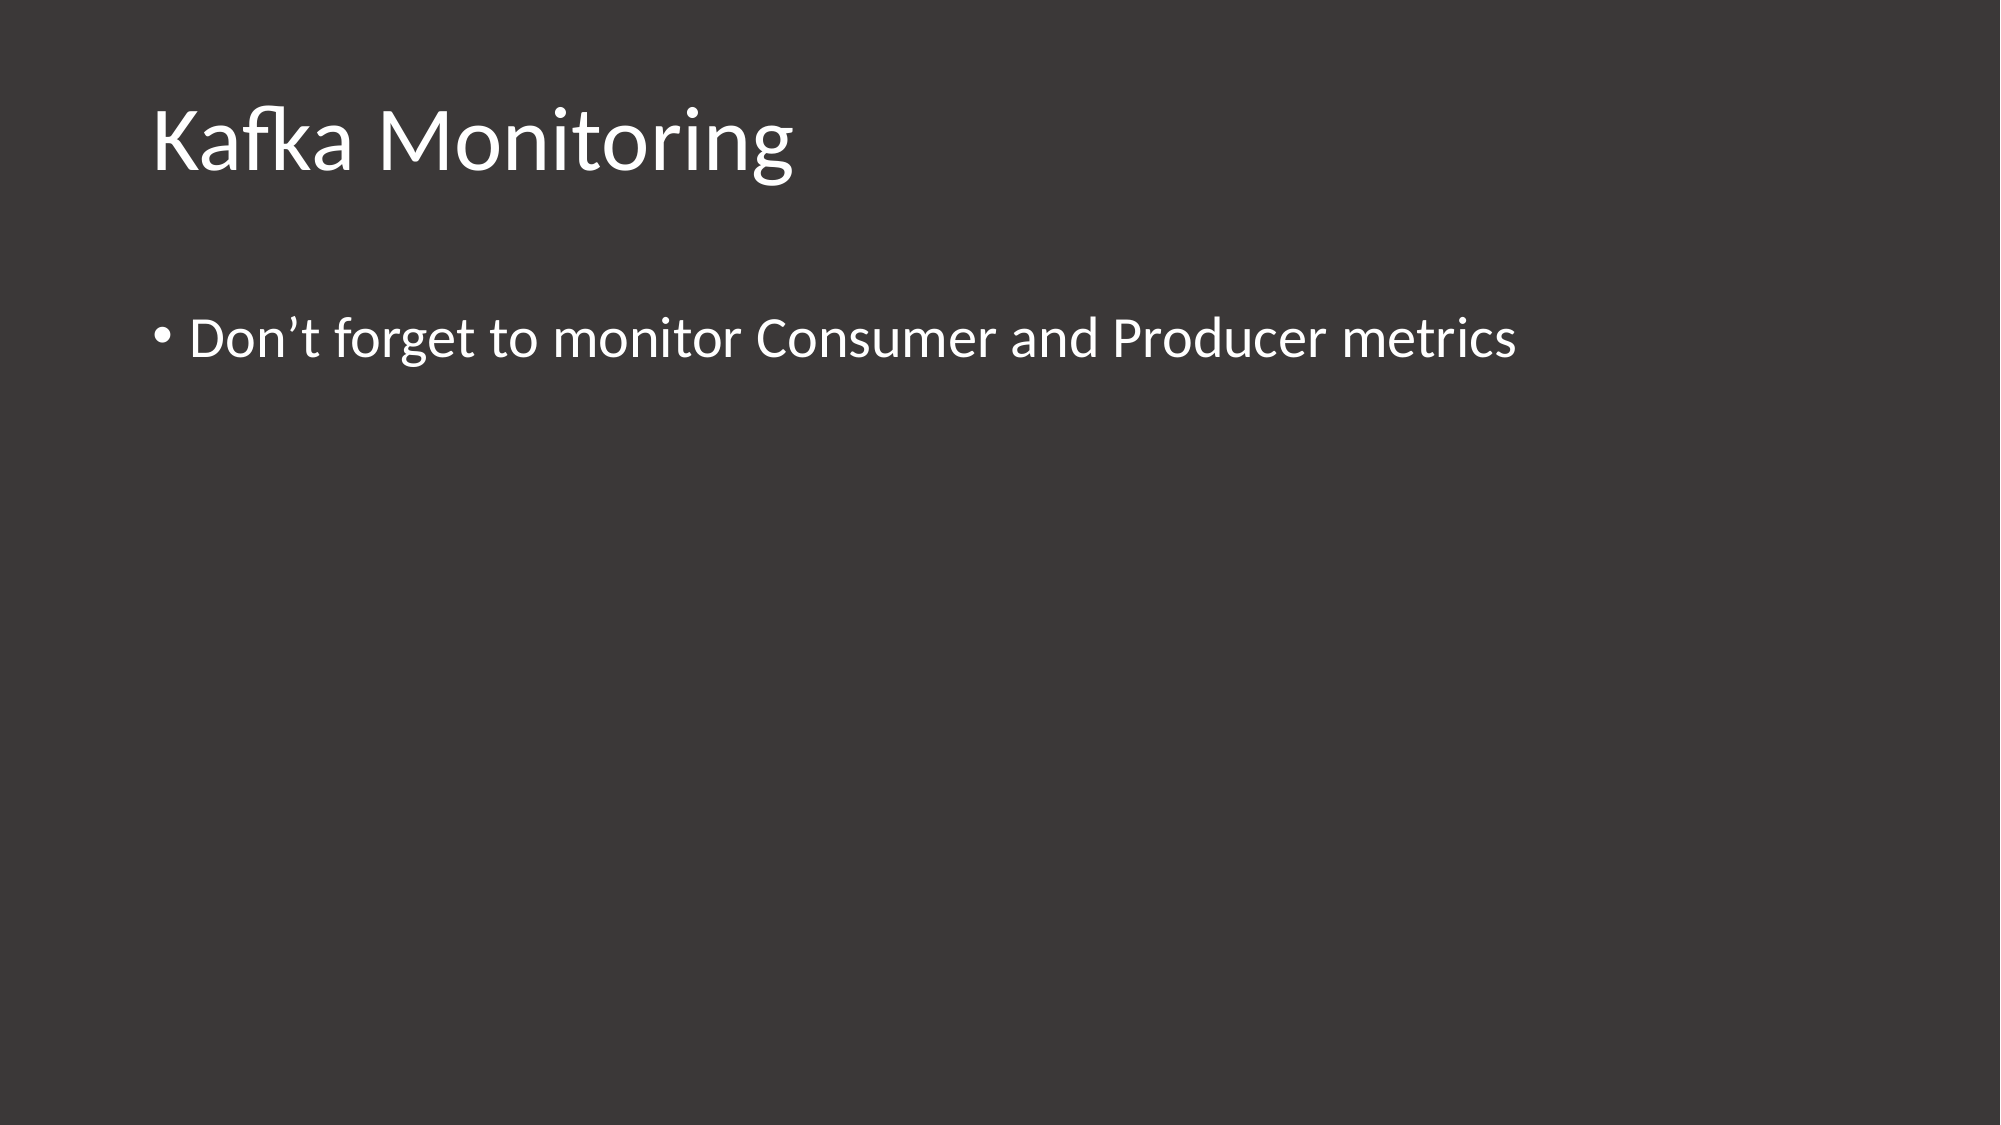

# Kafka Monitoring
Don’t forget to monitor Consumer and Producer metrics